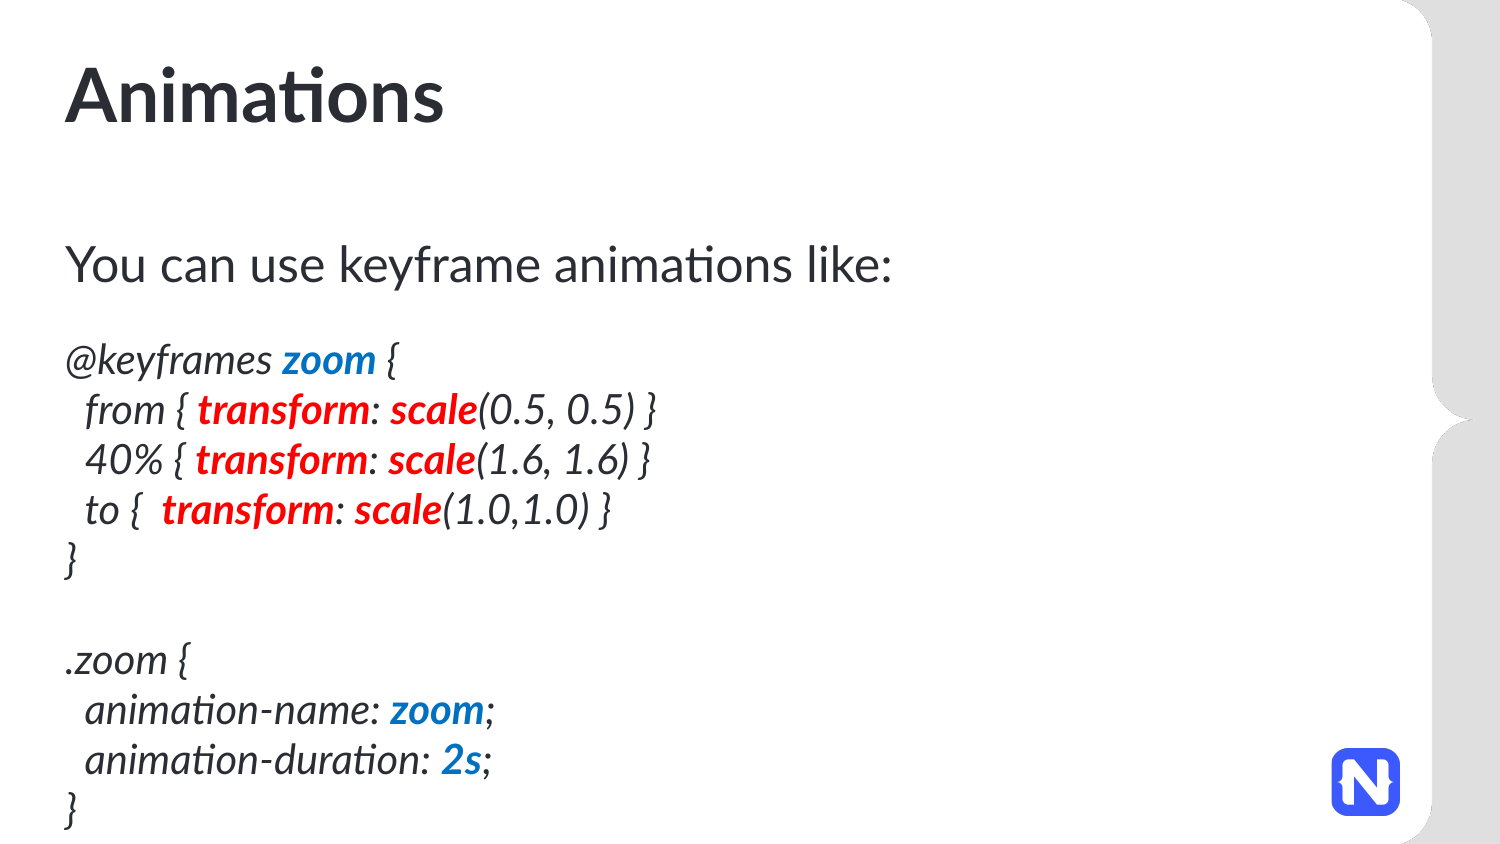

# Animations
You can use keyframe animations like:

@keyframes zoom {
  from { transform: scale(0.5, 0.5) }
  40% { transform: scale(1.6, 1.6) }
  to {  transform: scale(1.0,1.0) }
}

.zoom {
  animation-name: zoom;
  animation-duration: 2s;
}